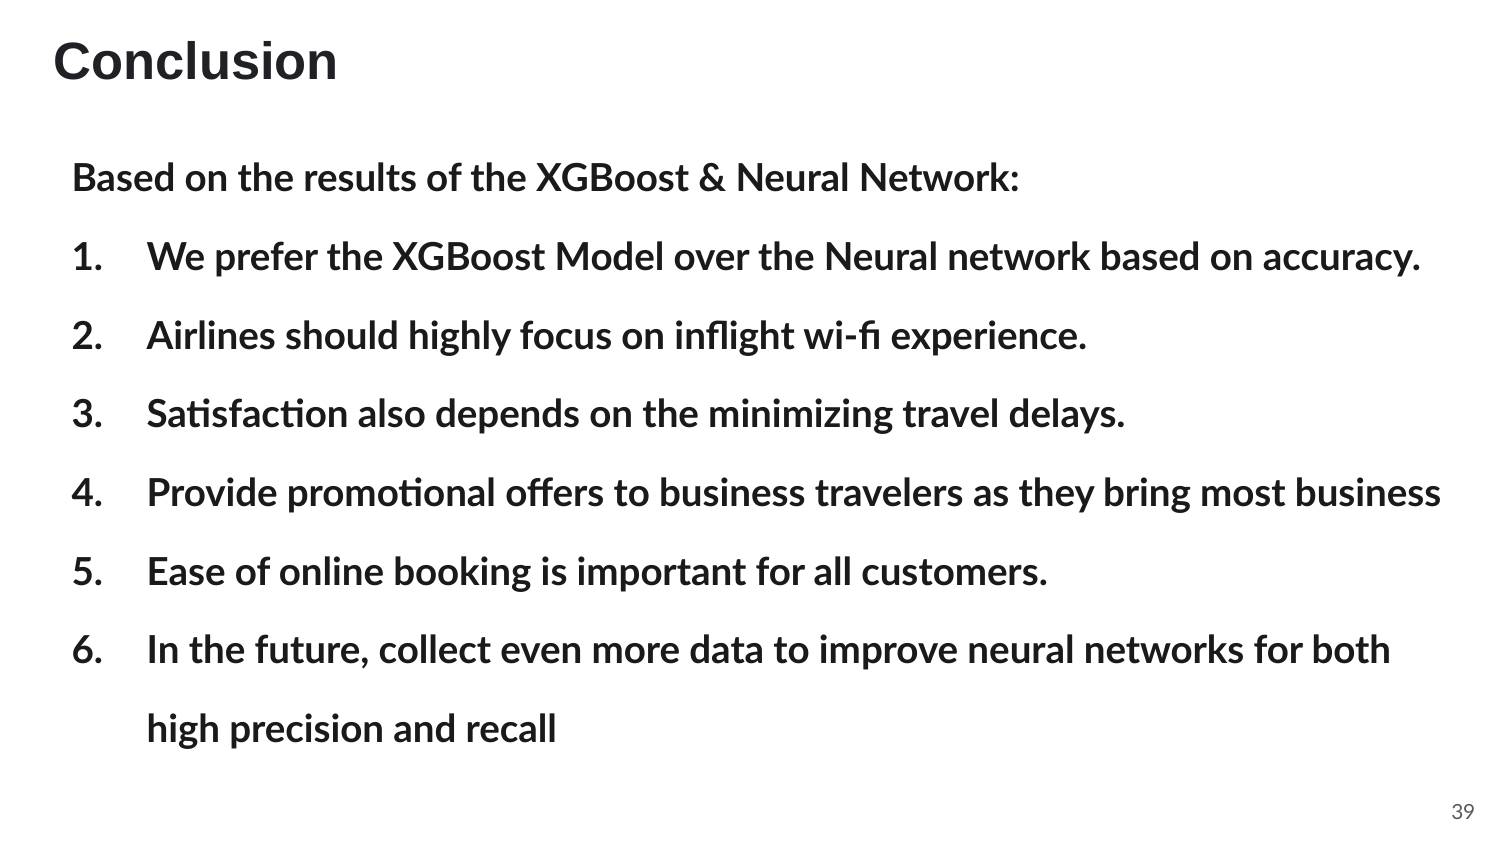

Conclusion
Based on the results of the XGBoost & Neural Network:
We prefer the XGBoost Model over the Neural network based on accuracy.
Airlines should highly focus on inflight wi-fi experience.
Satisfaction also depends on the minimizing travel delays.
Provide promotional offers to business travelers as they bring most business
Ease of online booking is important for all customers.
In the future, collect even more data to improve neural networks for both high precision and recall
39